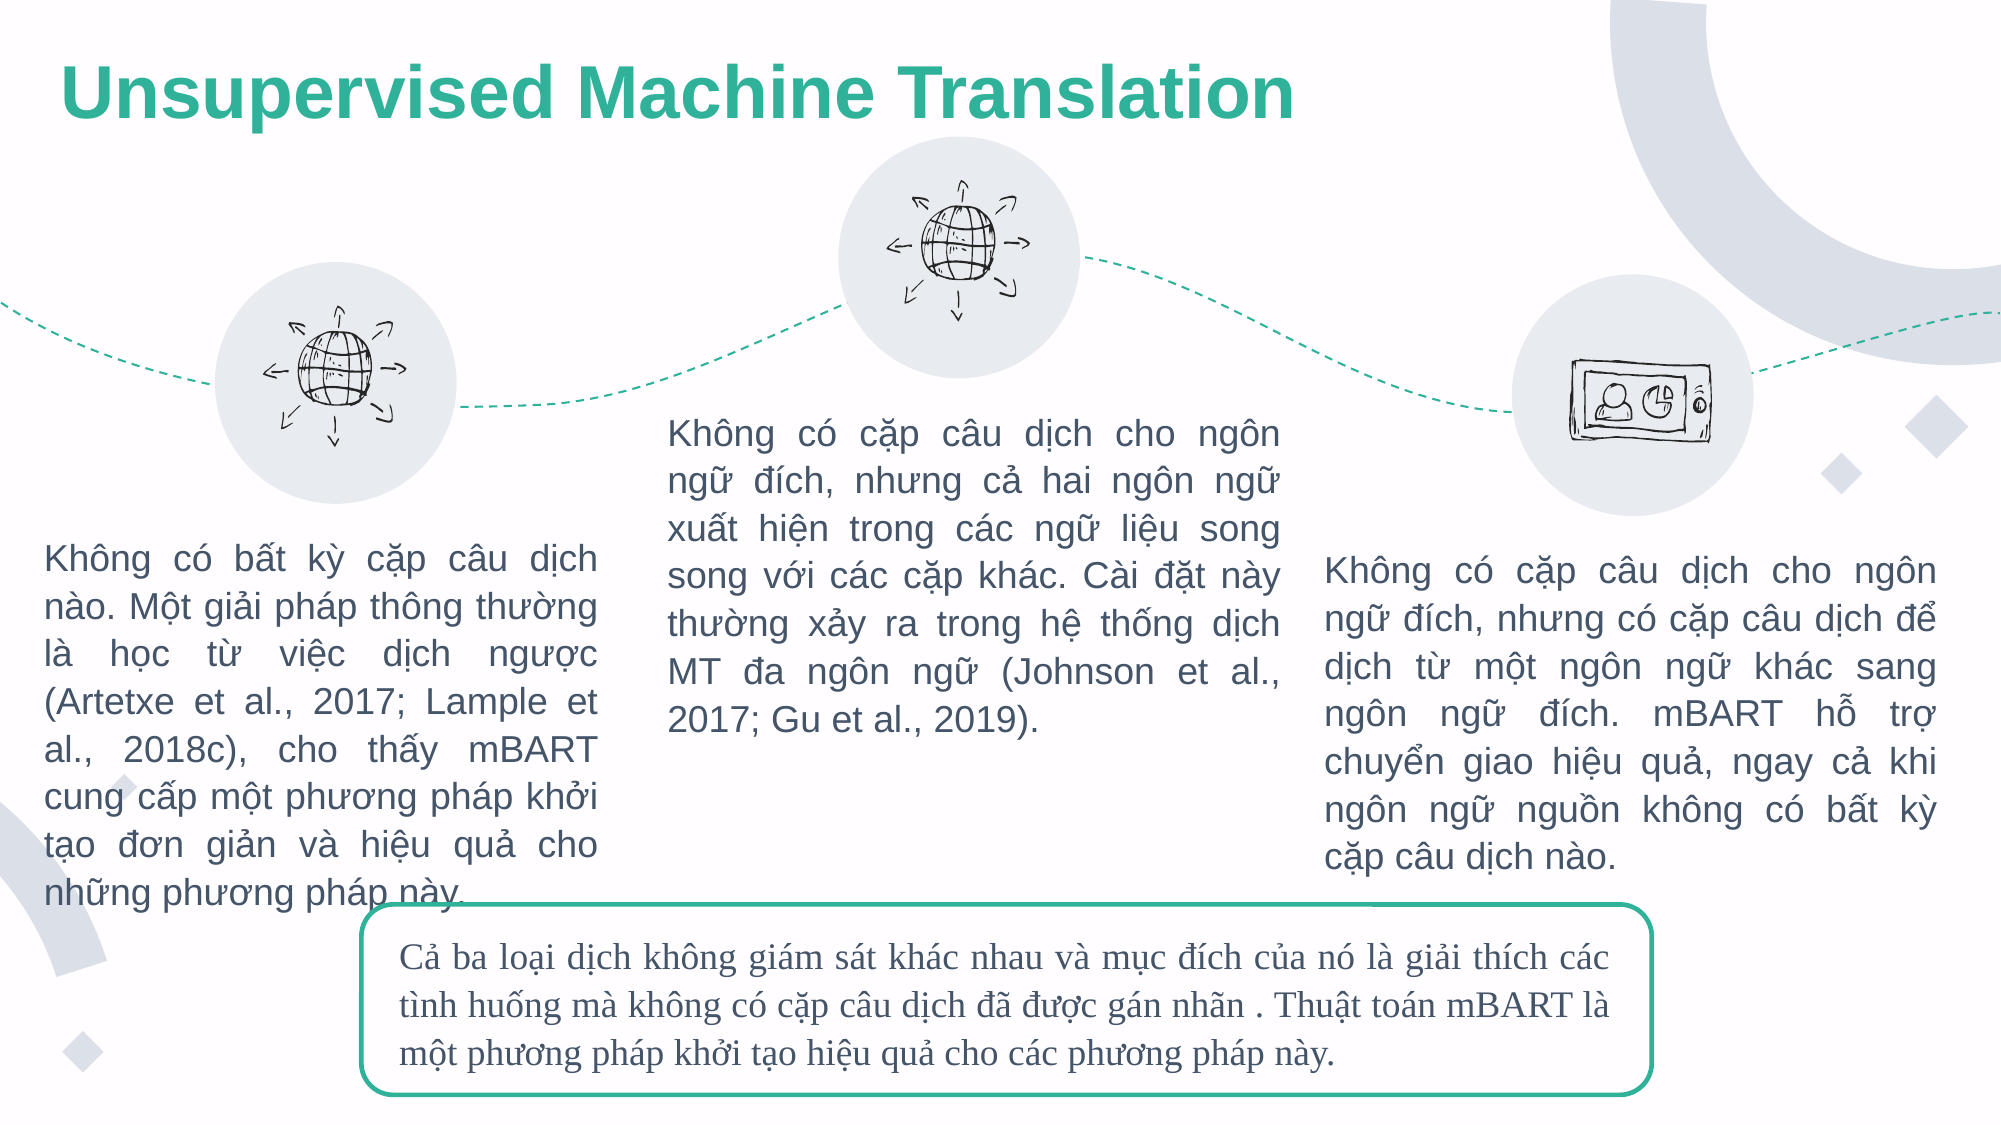

# Unsupervised Machine Translation

Không có cặp câu dịch cho ngôn ngữ đích, nhưng cả hai ngôn ngữ xuất hiện trong các ngữ liệu song song với các cặp khác. Cài đặt này thường xảy ra trong hệ thống dịch MT đa ngôn ngữ (Johnson et al., 2017; Gu et al., 2019).
Không có bất kỳ cặp câu dịch nào. Một giải pháp thông thường là học từ việc dịch ngược (Artetxe et al., 2017; Lample et al., 2018c), cho thấy mBART cung cấp một phương pháp khởi tạo đơn giản và hiệu quả cho những phương pháp này.
Không có cặp câu dịch cho ngôn ngữ đích, nhưng có cặp câu dịch để dịch từ một ngôn ngữ khác sang ngôn ngữ đích. mBART hỗ trợ chuyển giao hiệu quả, ngay cả khi ngôn ngữ nguồn không có bất kỳ cặp câu dịch nào.

Cả ba loại dịch không giám sát khác nhau và mục đích của nó là giải thích các tình huống mà không có cặp câu dịch đã được gán nhãn . Thuật toán mBART là một phương pháp khởi tạo hiệu quả cho các phương pháp này.